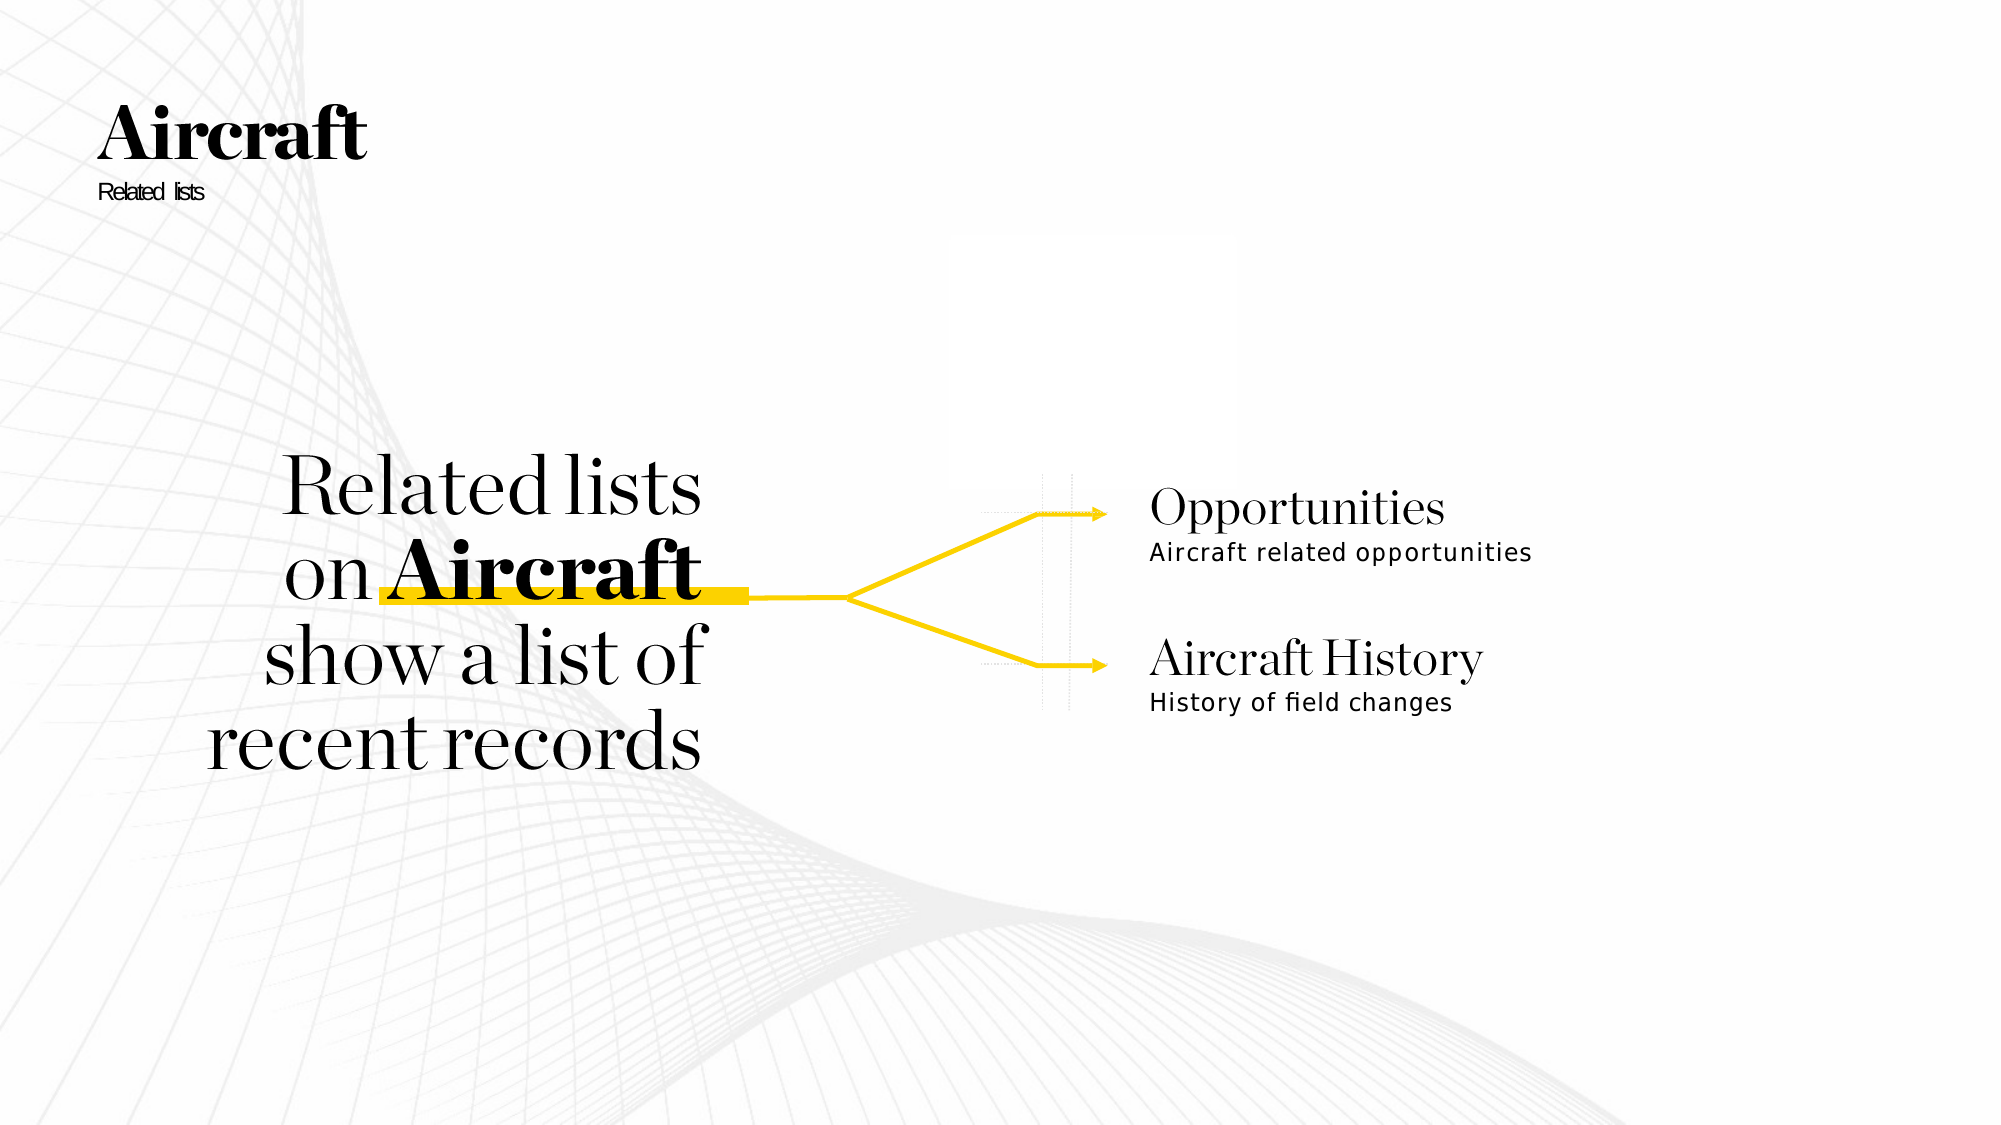

Related lists

Aircraft related opportunities

History of field changes